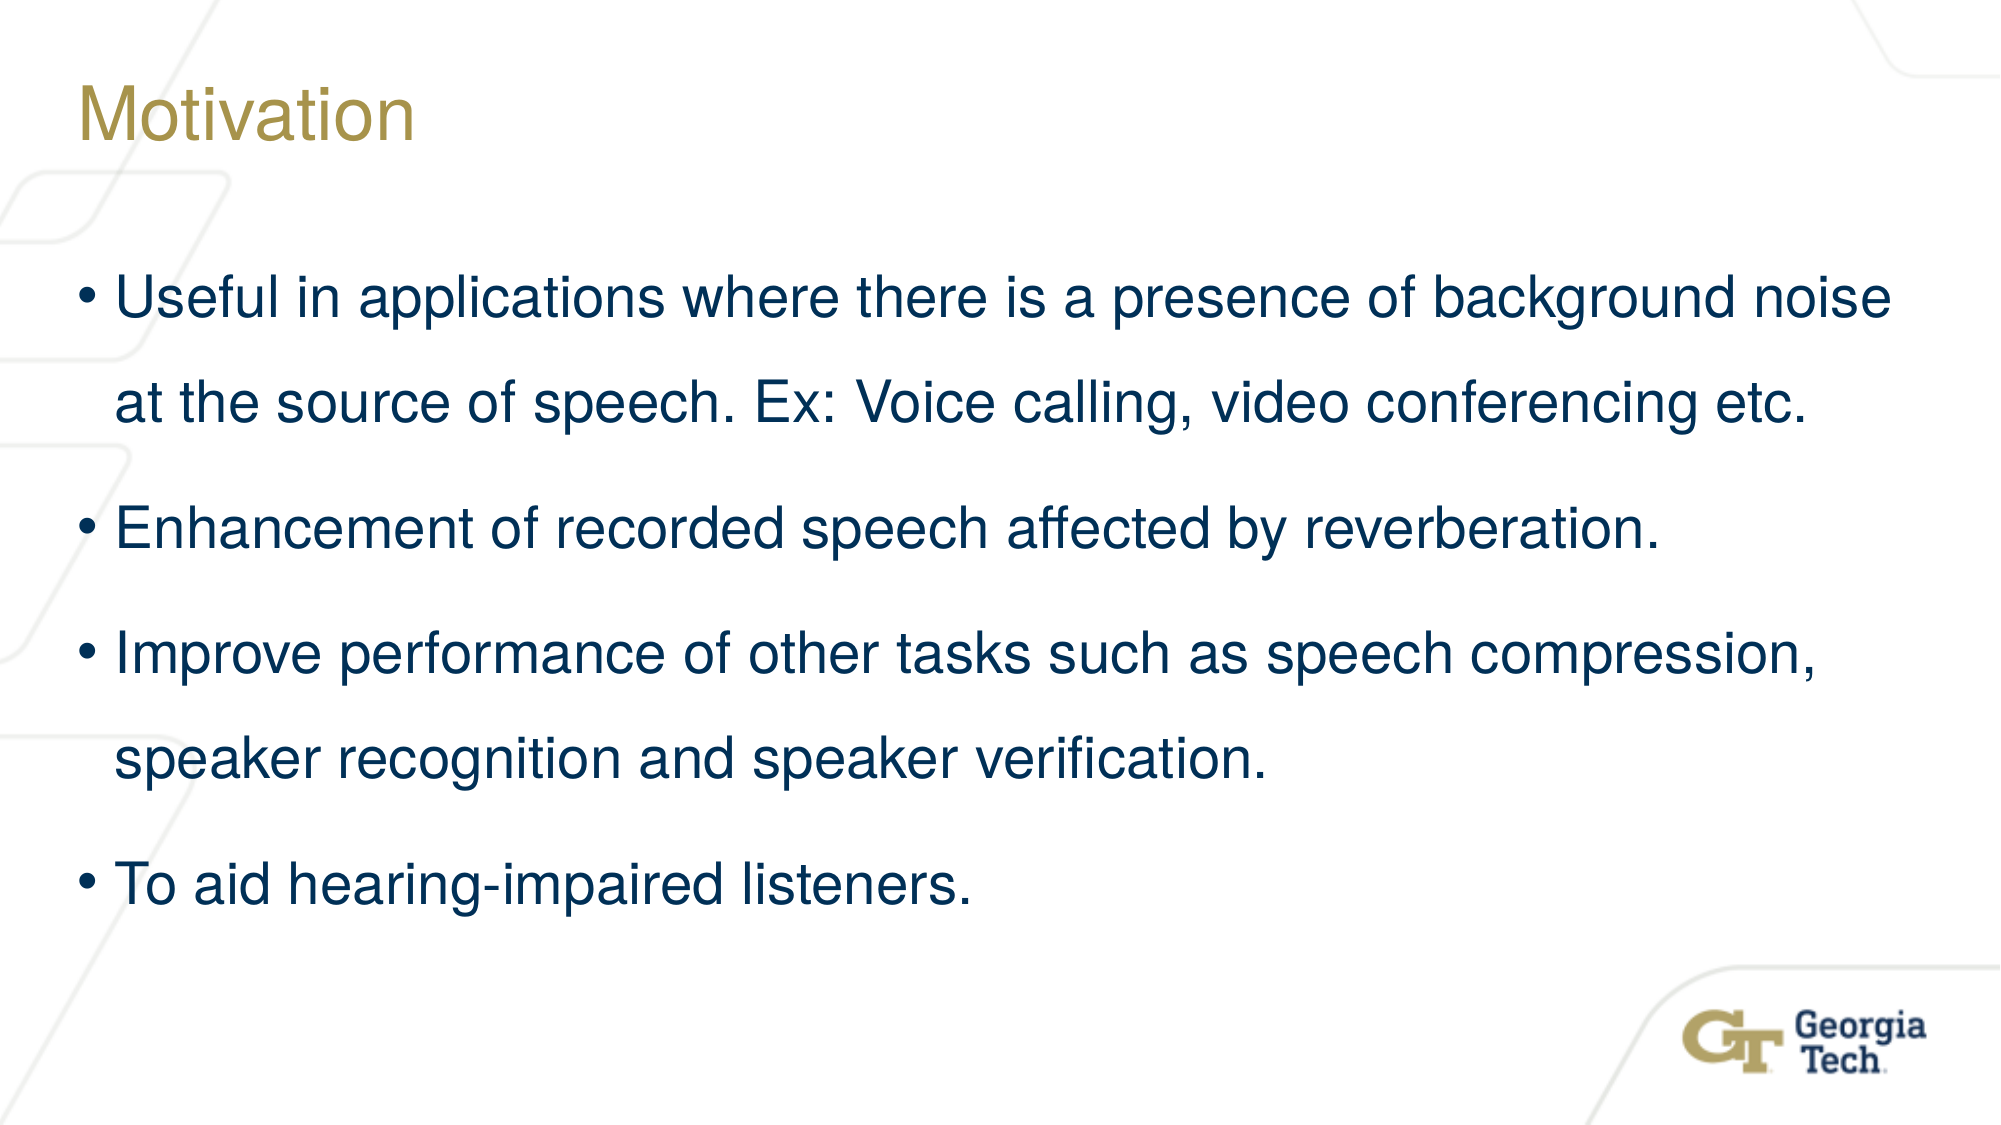

# Motivation
Useful in applications where there is a presence of background noise at the source of speech. Ex: Voice calling, video conferencing etc.
Enhancement of recorded speech affected by reverberation.
Improve performance of other tasks such as speech compression, speaker recognition and speaker verification.
To aid hearing-impaired listeners.